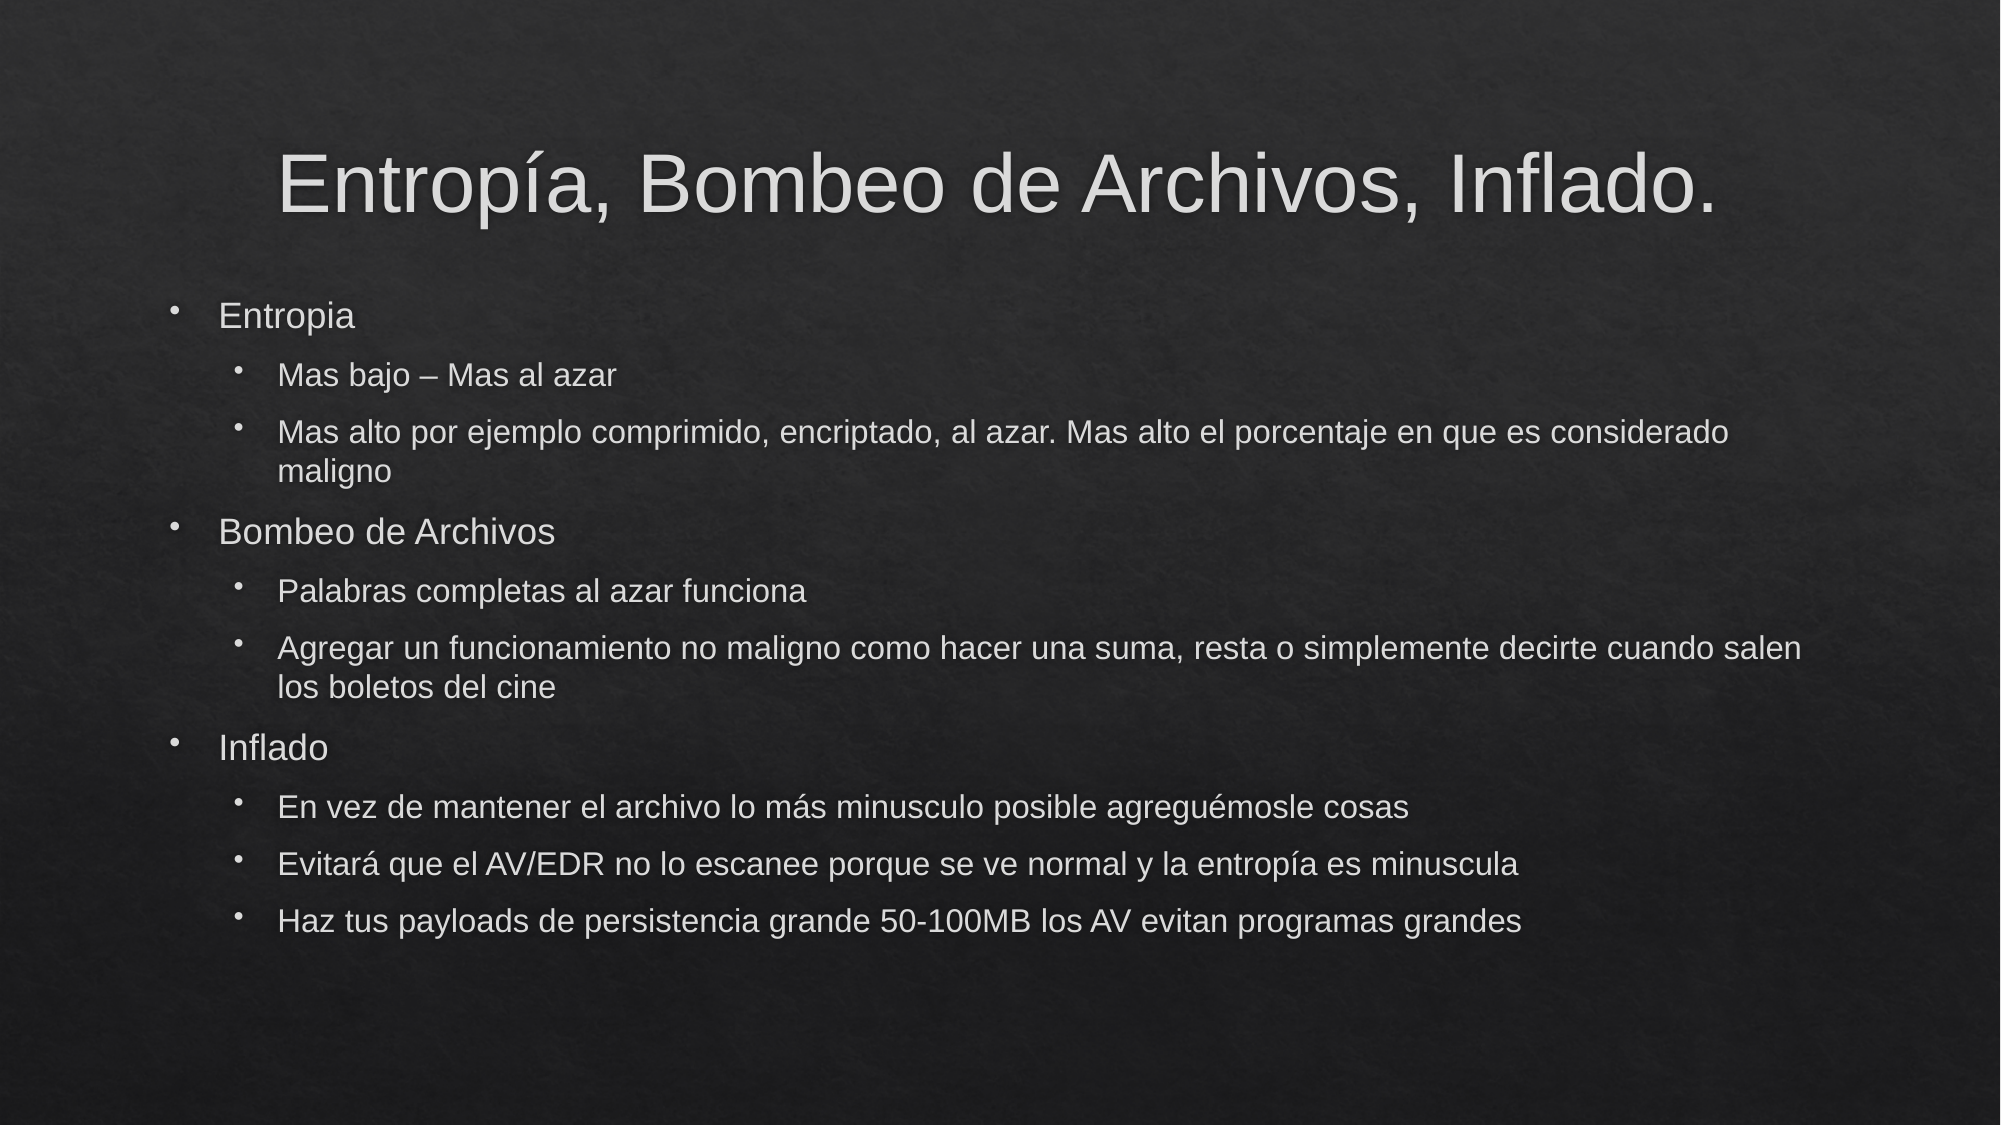

# Entropía, Bombeo de Archivos, Inflado.
Entropia
Mas bajo – Mas al azar
Mas alto por ejemplo comprimido, encriptado, al azar. Mas alto el porcentaje en que es considerado maligno
Bombeo de Archivos
Palabras completas al azar funciona
Agregar un funcionamiento no maligno como hacer una suma, resta o simplemente decirte cuando salen los boletos del cine
Inflado
En vez de mantener el archivo lo más minusculo posible agreguémosle cosas
Evitará que el AV/EDR no lo escanee porque se ve normal y la entropía es minuscula
Haz tus payloads de persistencia grande 50-100MB los AV evitan programas grandes